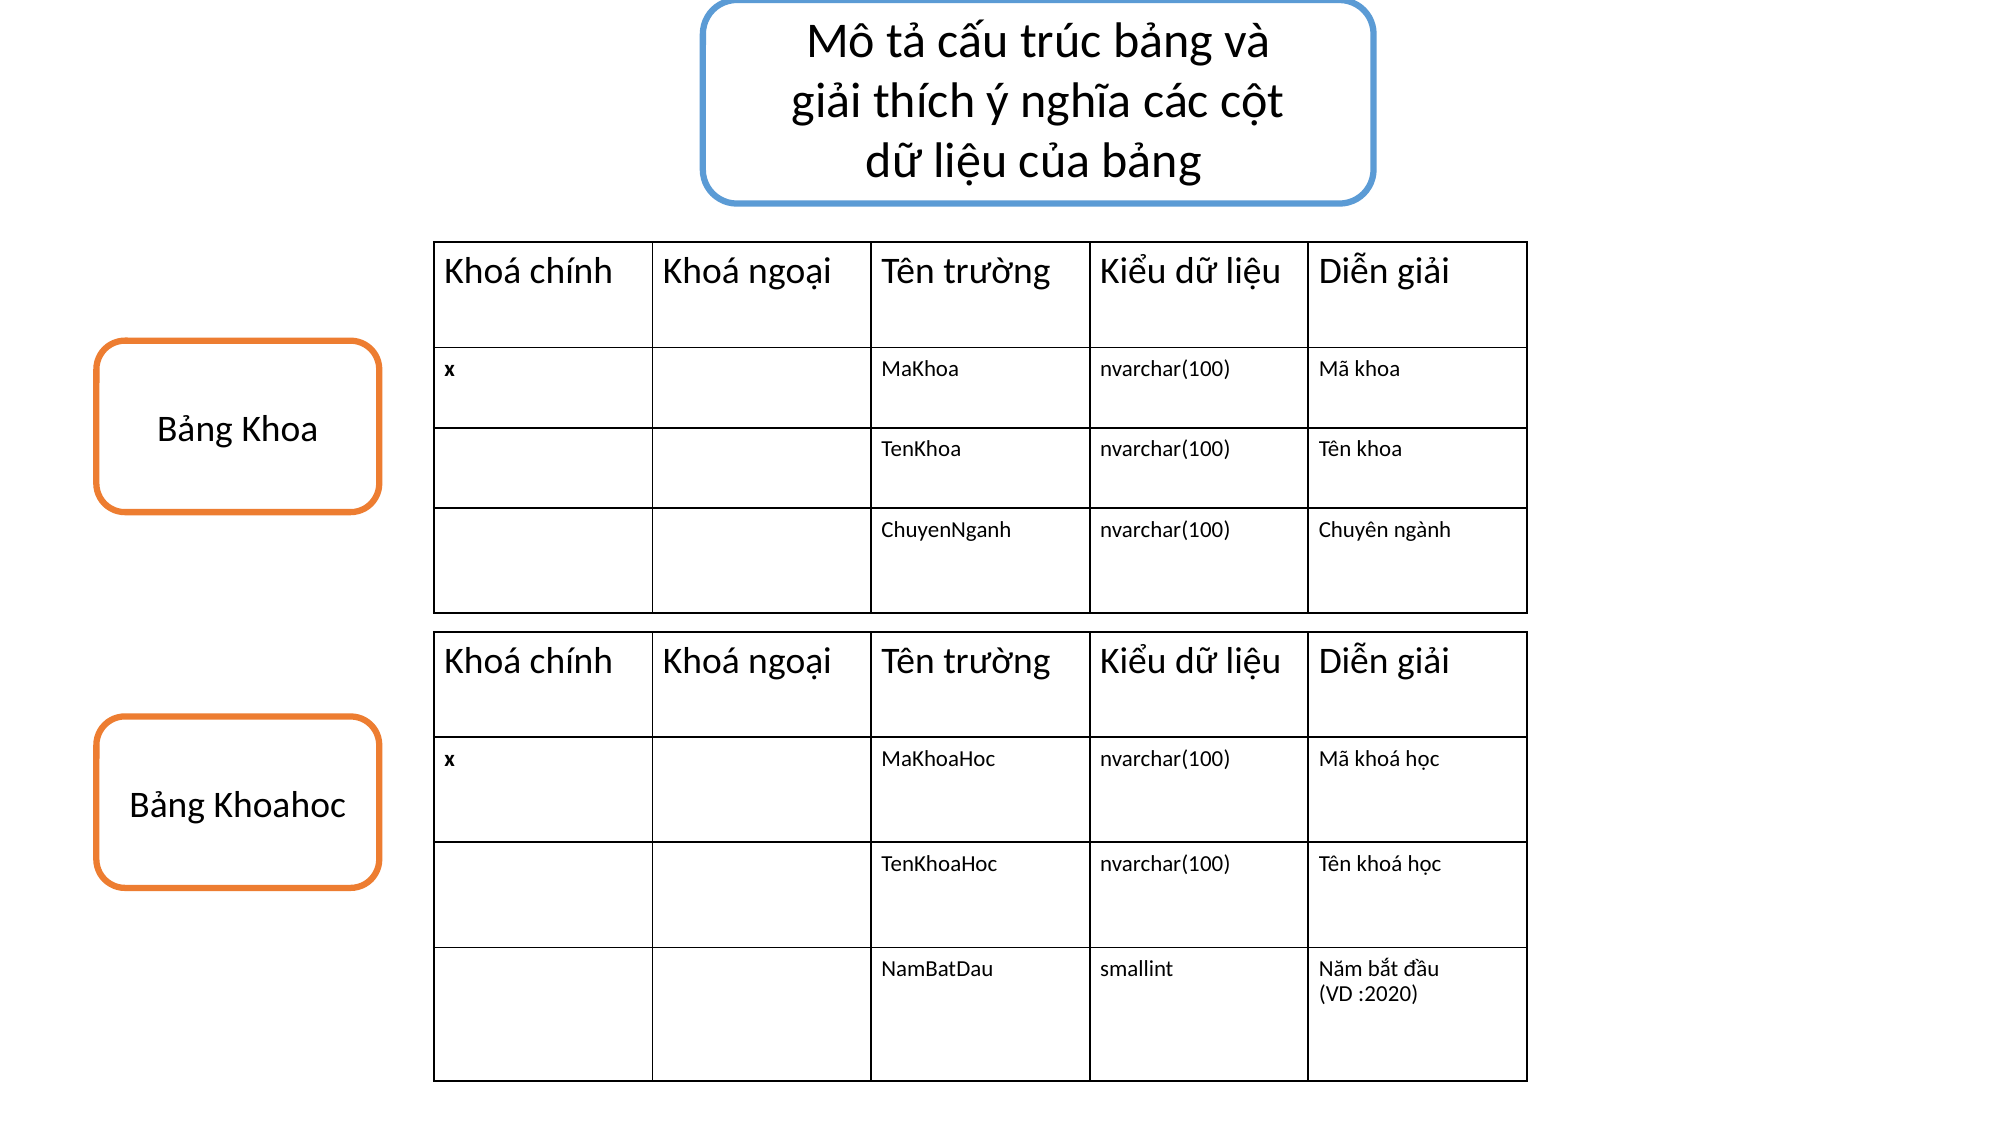

Mô tả cấu trúc bảng và giải thích ý nghĩa các cột dữ liệu của bảng

| Khoá chính | Khoá ngoại | Tên trường | Kiểu dữ liệu | Diễn giải |
| --- | --- | --- | --- | --- |
| x |  | MaKhoa | nvarchar(100) | Mã khoa |
|  |  | TenKhoa | nvarchar(100) | Tên khoa |
|  |  | ChuyenNganh | nvarchar(100) | Chuyên ngành |
Bảng Khoa
| Khoá chính | Khoá ngoại | Tên trường | Kiểu dữ liệu | Diễn giải |
| --- | --- | --- | --- | --- |
| x |  | MaKhoaHoc | nvarchar(100) | Mã khoá học |
|  |  | TenKhoaHoc | nvarchar(100) | Tên khoá học |
|  |  | NamBatDau | smallint | Năm bắt đầu (VD :2020) |
Bảng Khoahoc